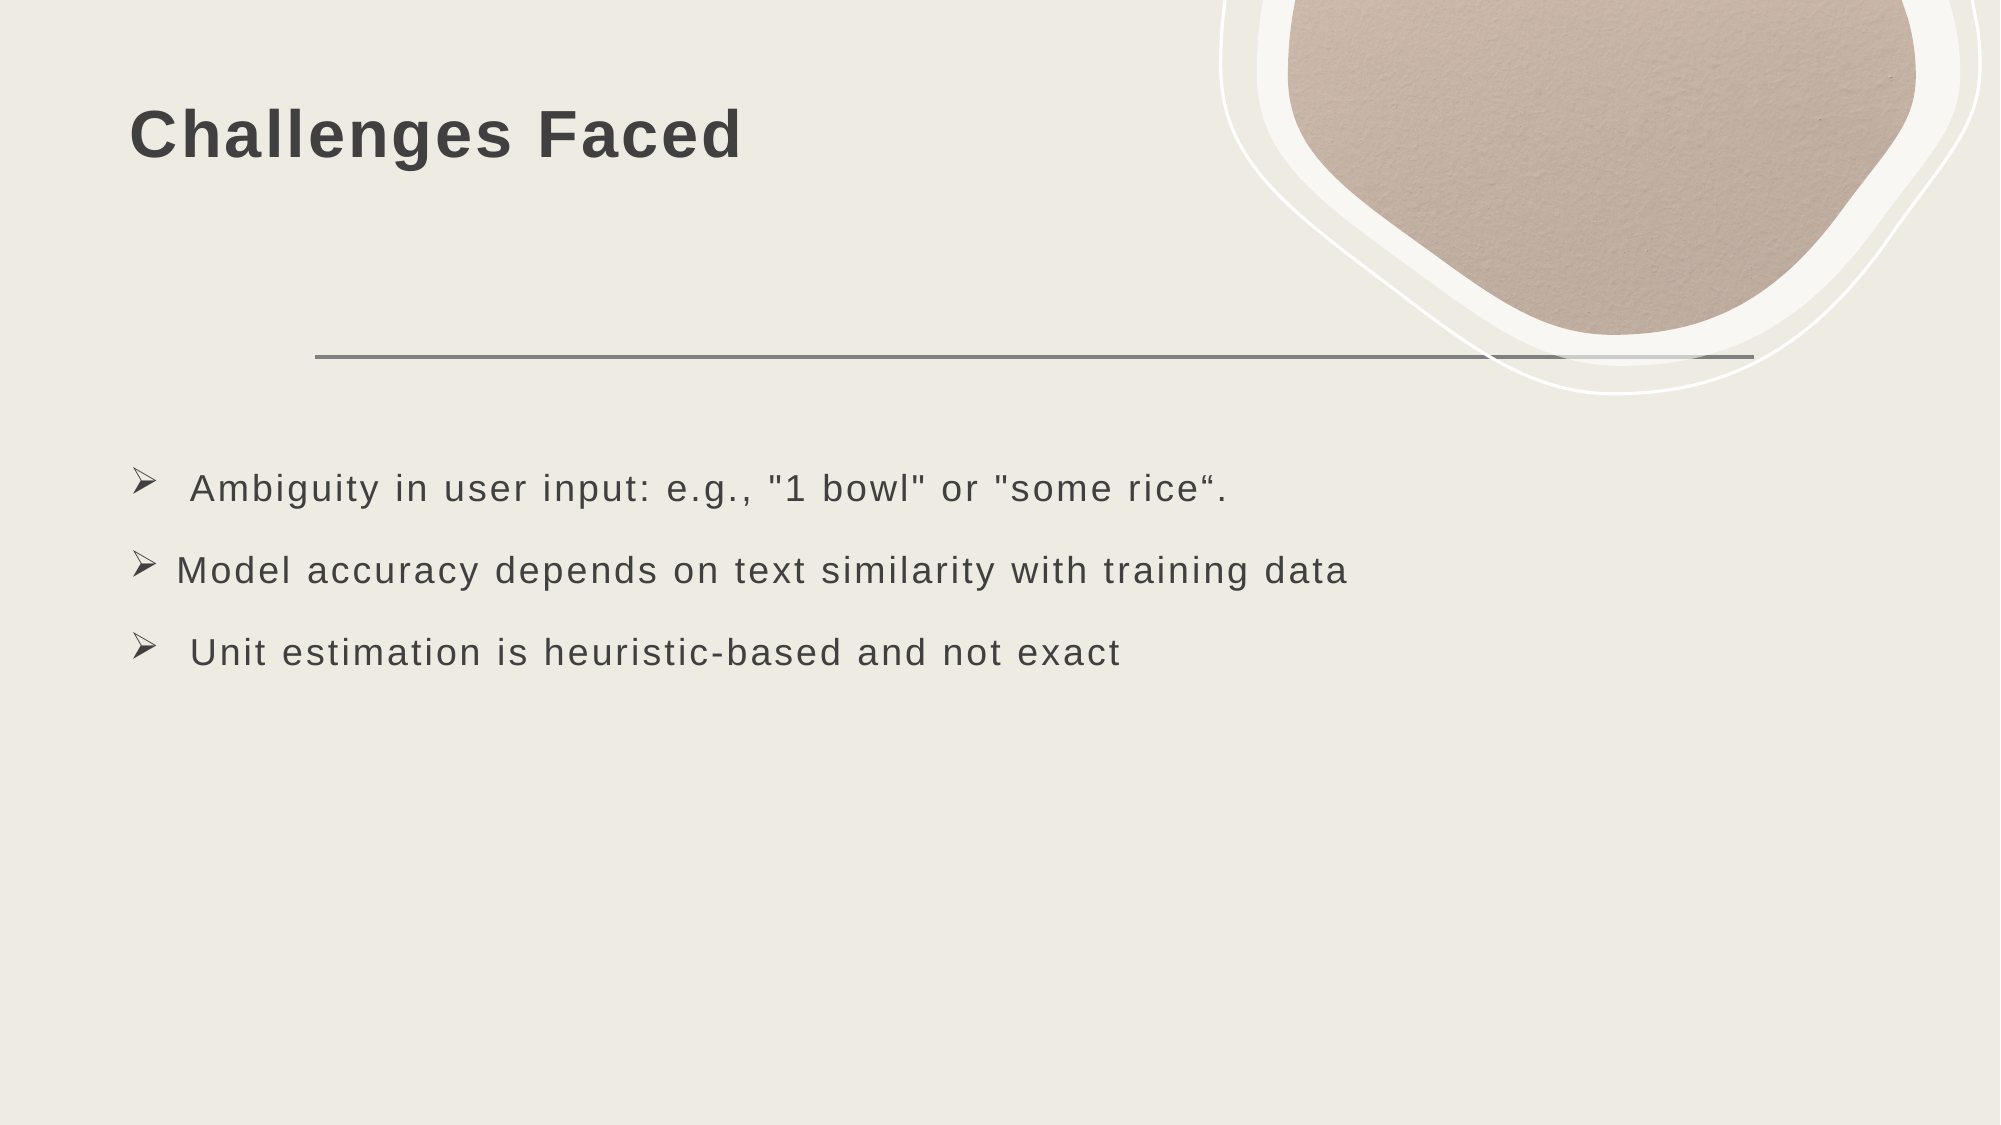

# Challenges Faced
 Ambiguity in user input: e.g., "1 bowl" or "some rice“.
Model accuracy depends on text similarity with training data
 Unit estimation is heuristic-based and not exact